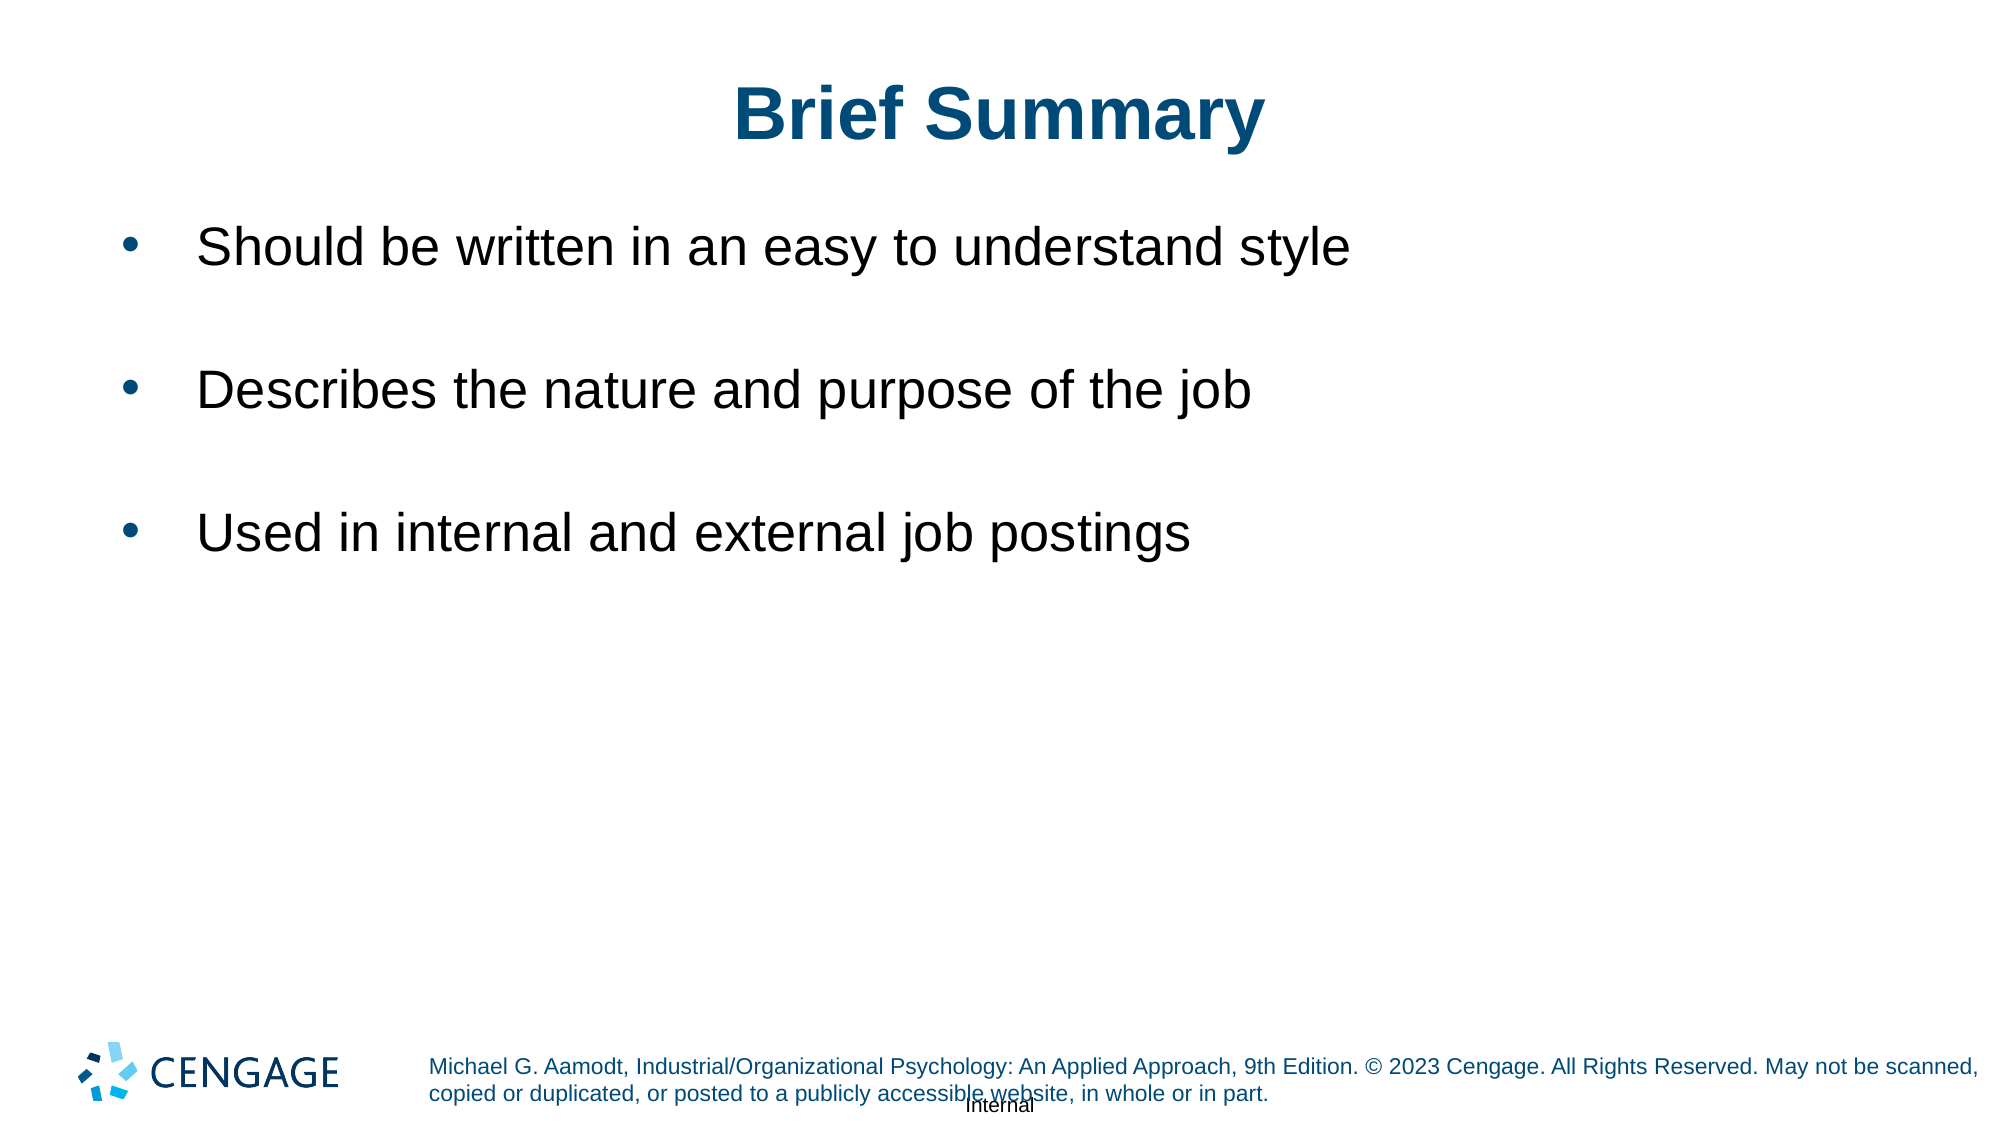

# Brief Summary
Should be written in an easy to understand style
Describes the nature and purpose of the job
Used in internal and external job postings